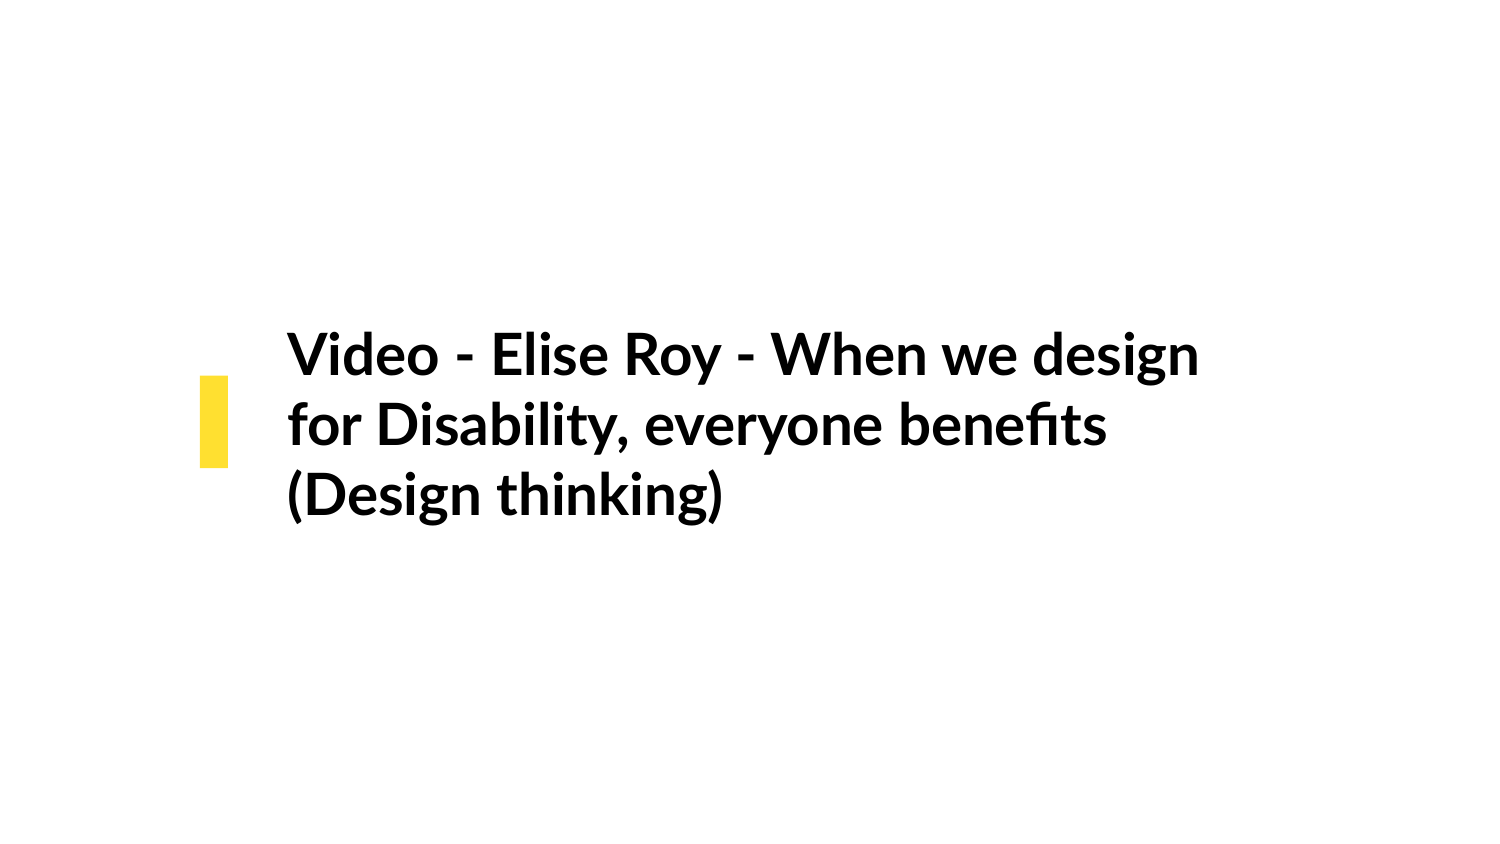

# Video - Elise Roy - When we design for Disability, everyone benefits (Design thinking)